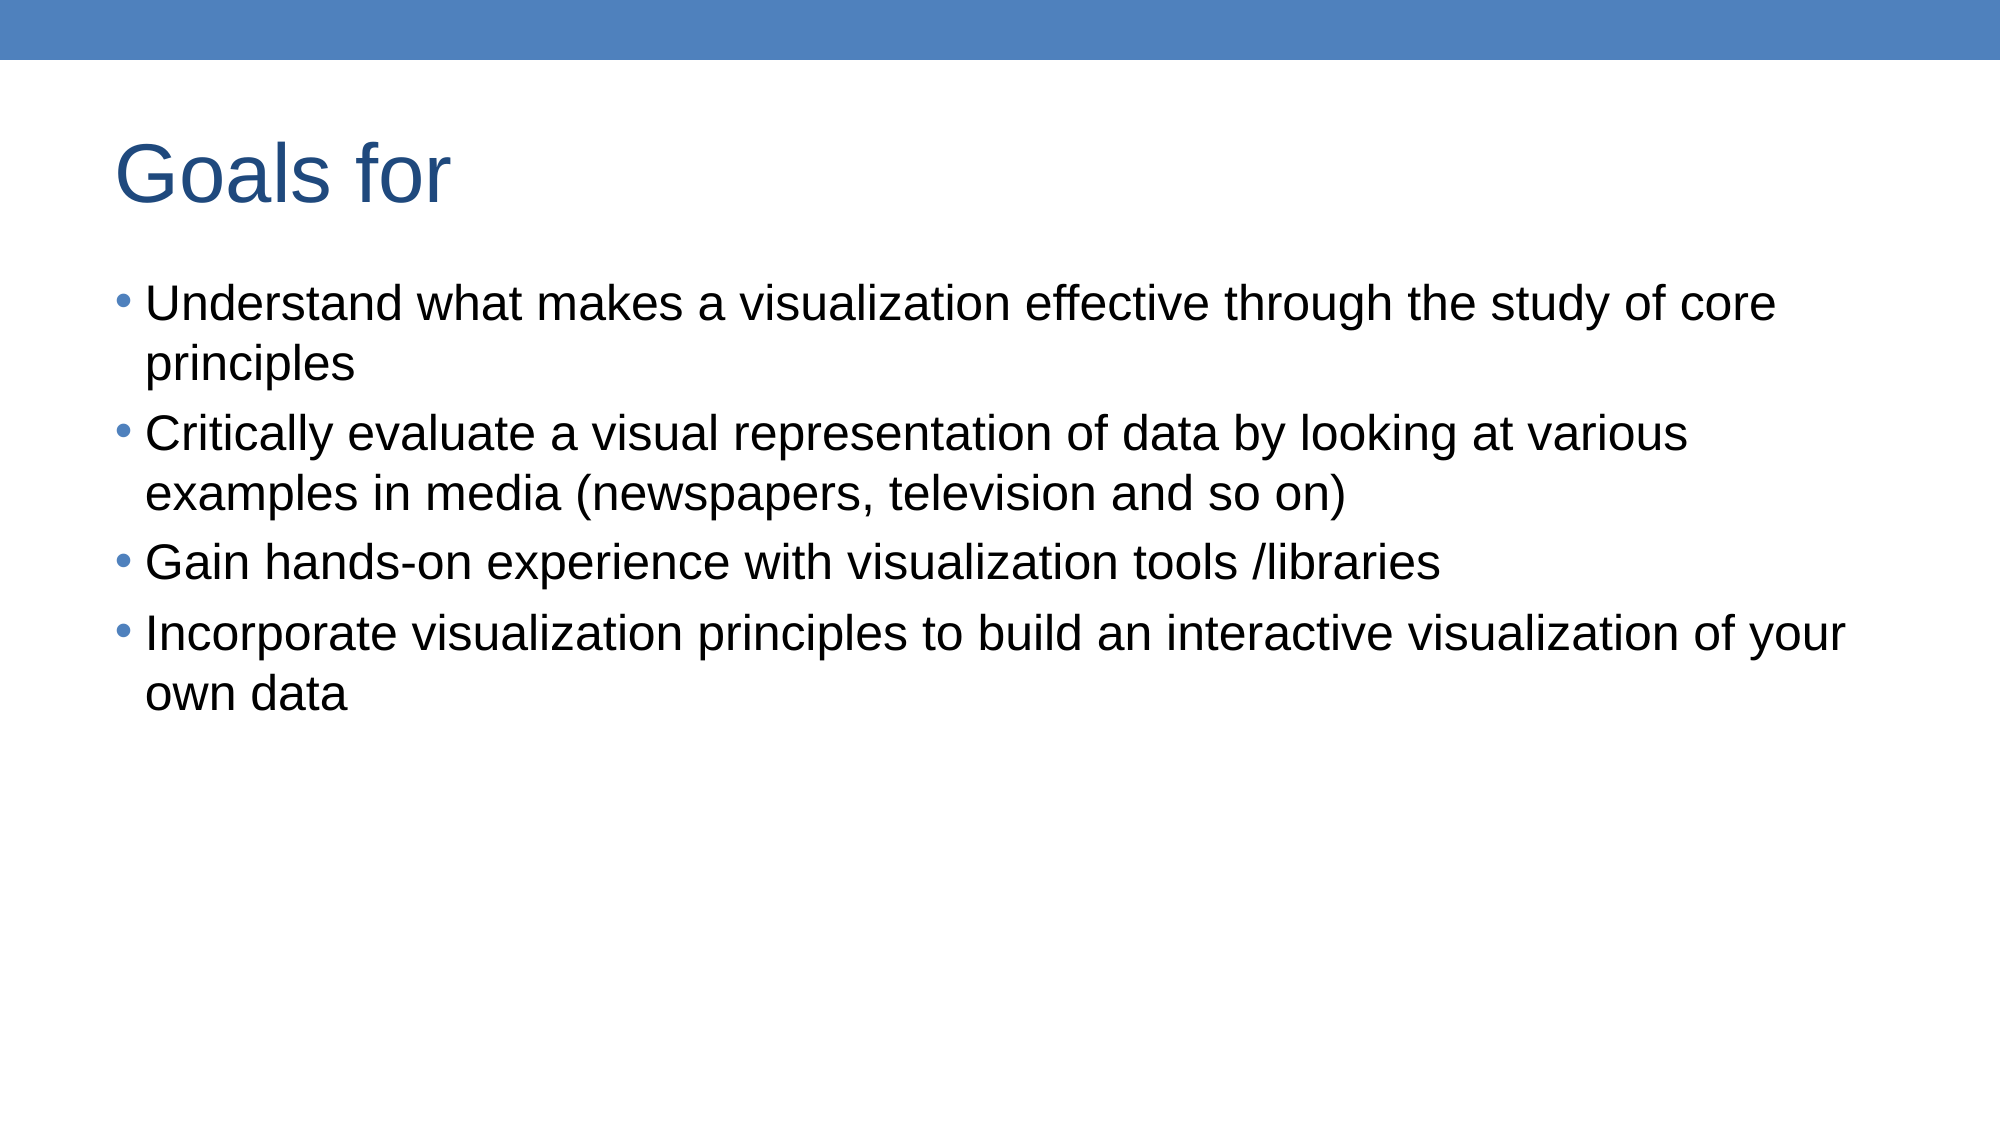

# Goals for
Understand what makes a visualization effective through the study of core principles
Critically evaluate a visual representation of data by looking at various examples in media (newspapers, television and so on)
Gain hands-on experience with visualization tools /libraries
Incorporate visualization principles to build an interactive visualization of your own data